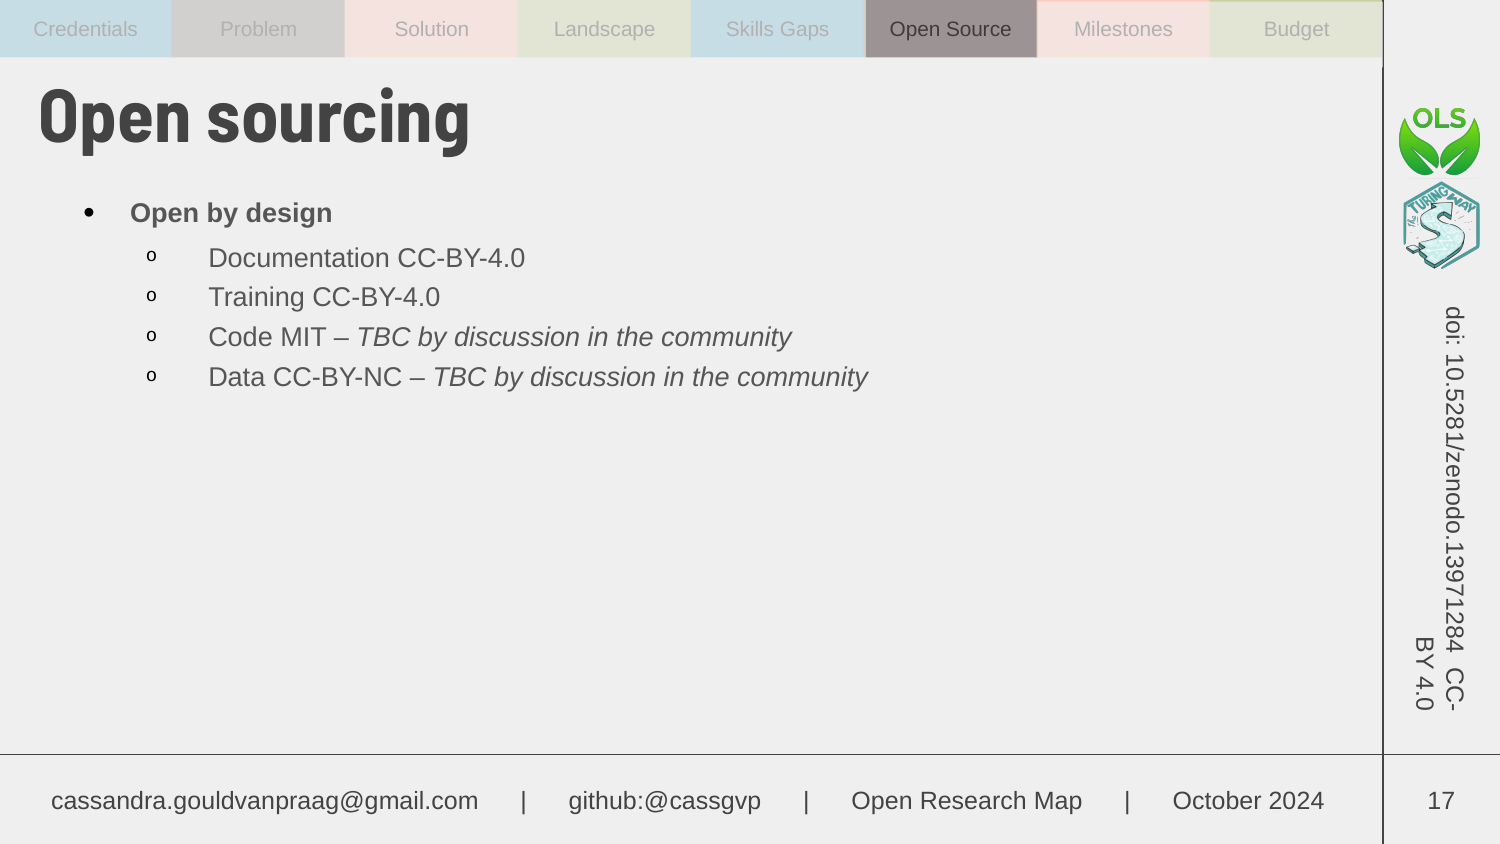

Open sourcing
Open by design
Documentation CC-BY-4.0
Training CC-BY-4.0
Code MIT – TBC by discussion in the community
Data CC-BY-NC – TBC by discussion in the community
17